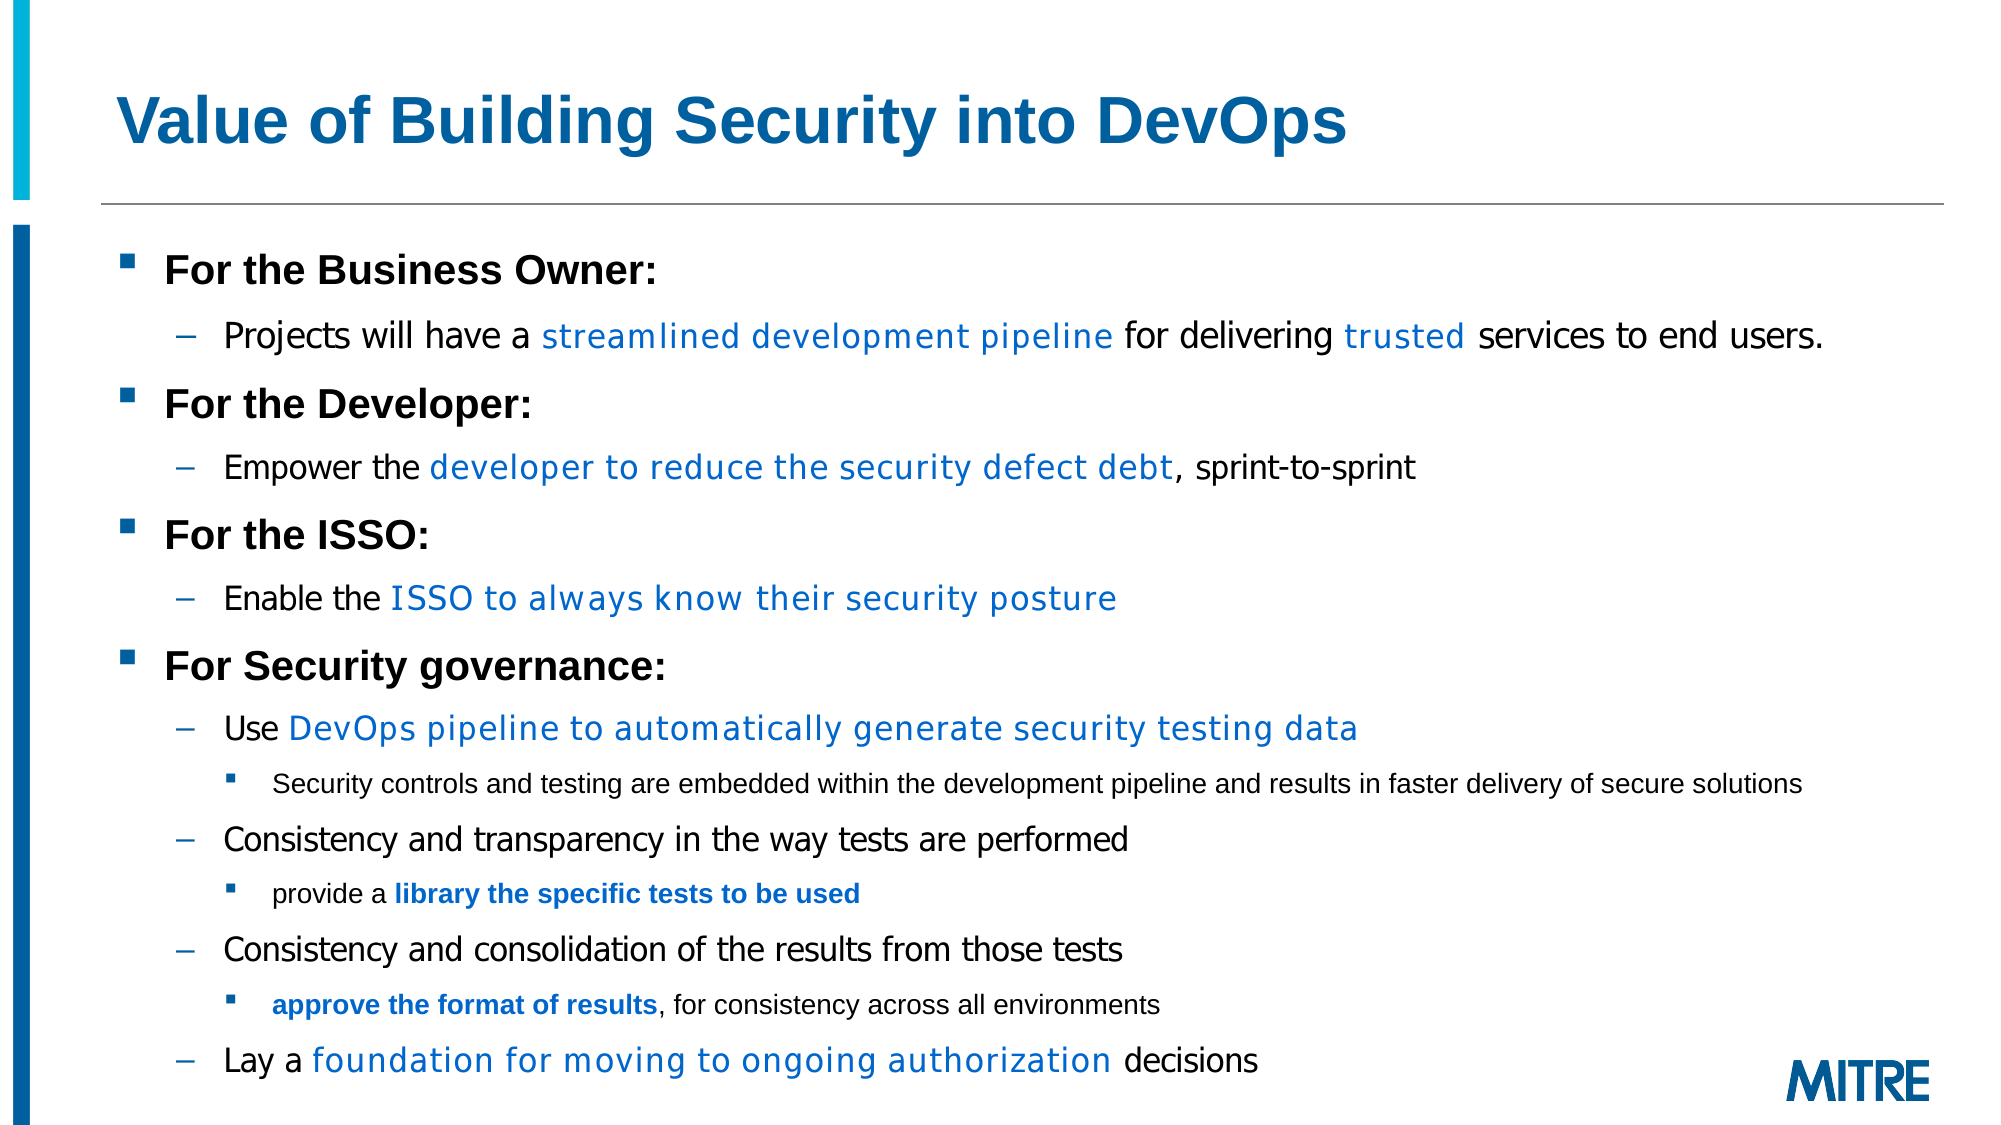

# Value of Building Security into DevOps
For the Business Owner:
Projects will have a streamlined development pipeline for delivering trusted services to end users.
For the Developer:
Empower the developer to reduce the security defect debt, sprint-to-sprint
For the ISSO:
Enable the ISSO to always know their security posture
For Security governance:
Use DevOps pipeline to automatically generate security testing data
Security controls and testing are embedded within the development pipeline and results in faster delivery of secure solutions
Consistency and transparency in the way tests are performed
provide a library the specific tests to be used
Consistency and consolidation of the results from those tests
approve the format of results, for consistency across all environments
Lay a foundation for moving to ongoing authorization decisions